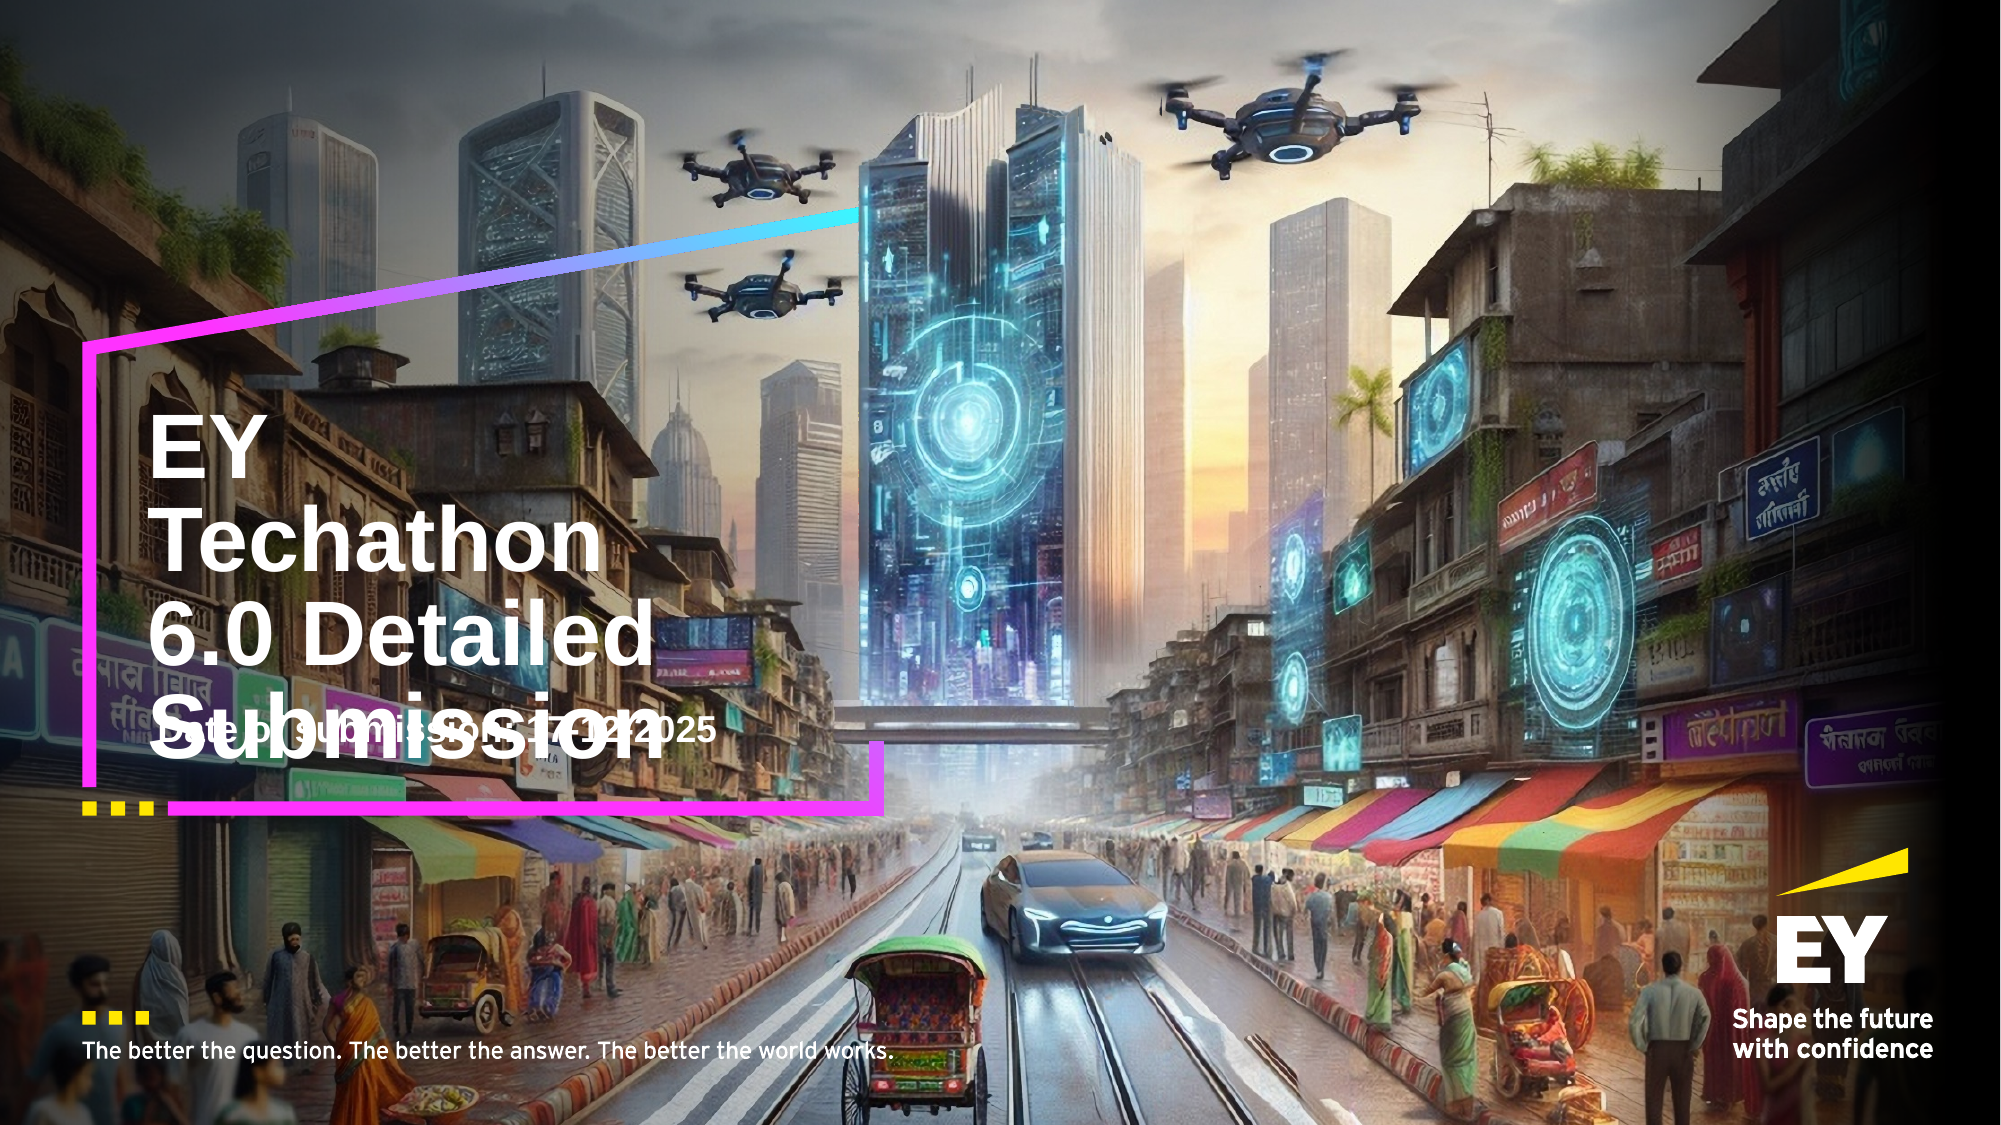

# EY Techathon 6.0 Detailed Submission
Date of submission: 17-12-2025